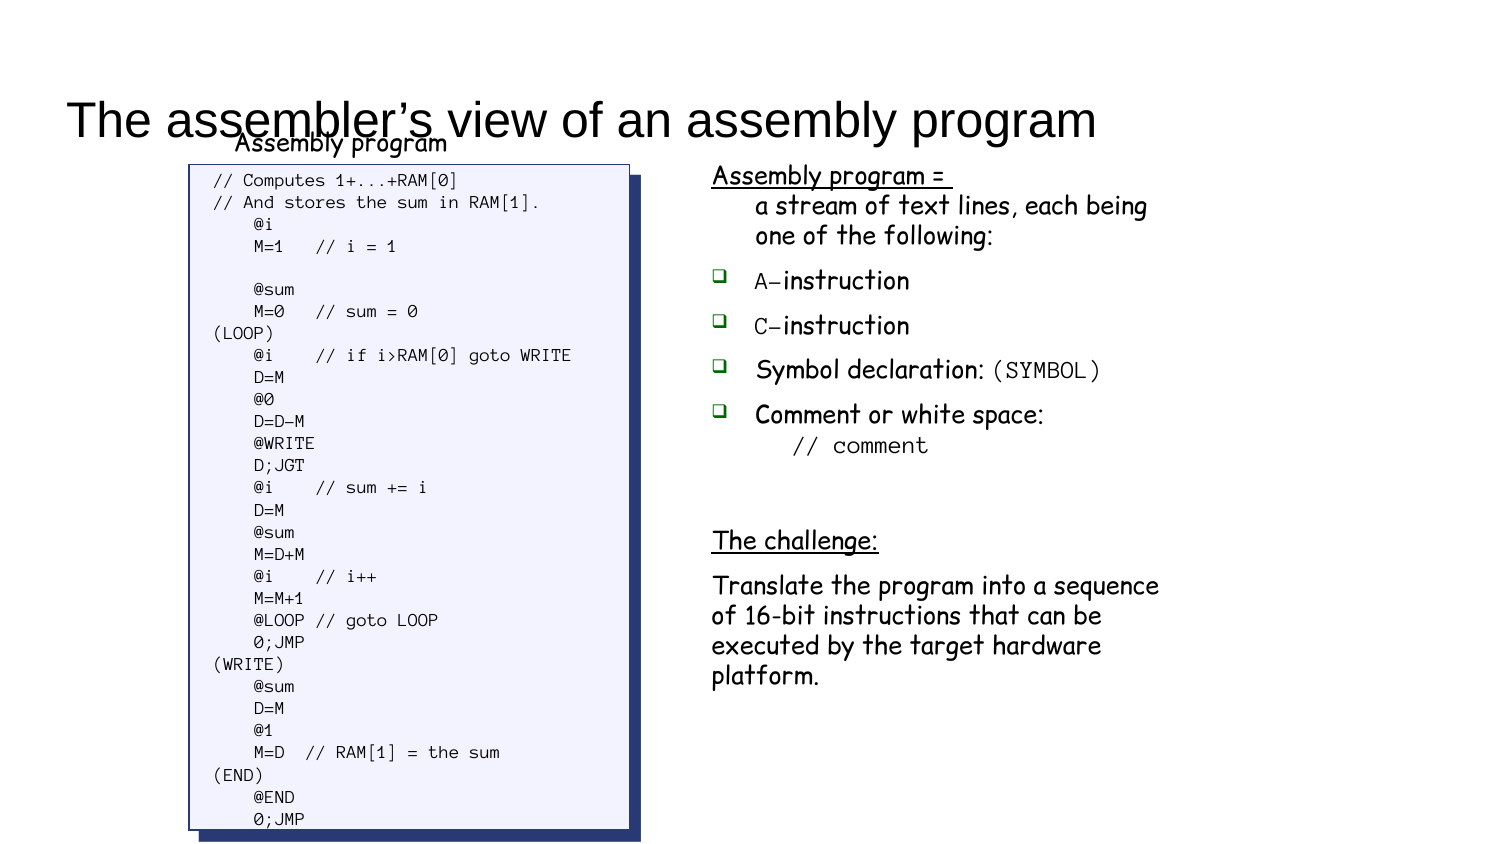

The assembler’s view of an assembly program
Assembly program
Assembly program =
a stream of text lines, each being one of the following:
A-instruction
C-instruction
Symbol declaration: (SYMBOL)
Comment or white space:
     // comment
// Computes 1+...+RAM[0]
// And stores the sum in RAM[1].
    @i
    M=1   // i = 1
    @sum
    M=0   // sum = 0
(LOOP)
    @i    // if i>RAM[0] goto WRITE
    D=M
    @0
    D=D-M
    @WRITE
    D;JGT
    @i    // sum += i
    D=M
    @sum
    M=D+M
    @i    // i++
    M=M+1
    @LOOP // goto LOOP
    0;JMP
(WRITE)
    @sum
    D=M
    @1
    M=D  // RAM[1] = the sum
(END)
    @END
    0;JMP
The challenge:
Translate the program into a sequence of 16-bit instructions that can be executed by the target hardware platform.